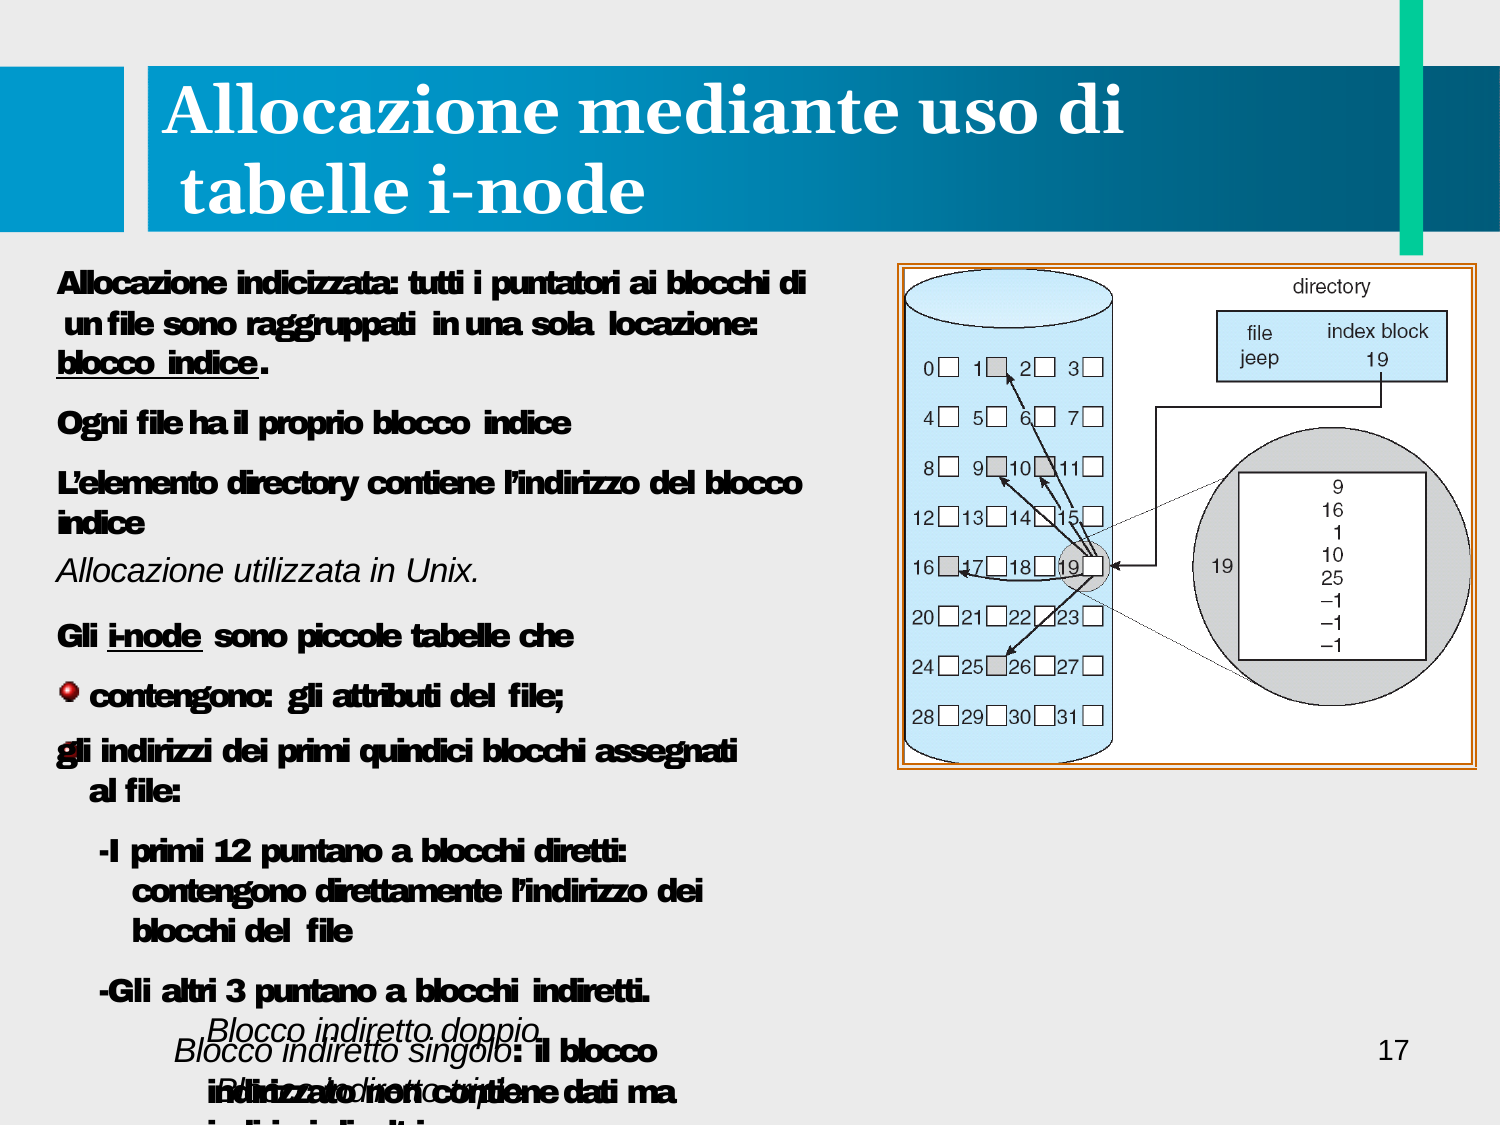

# Allocazione mediante uso di  tabelle i-node

Allocazione indicizzata: tutti i puntatori ai blocchi di  un file sono raggruppati in una sola locazione:
blocco indice.
Ogni file ha il proprio blocco indice
L’elemento directory contiene l’indirizzo del blocco  indice
Allocazione utilizzata in Unix.
Gli i-node sono piccole tabelle che contengono:  gli attributi del file;
gli indirizzi dei primi quindici blocchi assegnati al file:
-I primi 12 puntano a blocchi diretti: contengono direttamente l’indirizzo dei blocchi del file
-Gli altri 3 puntano a blocchi indiretti.
Blocco indiretto singolo: il blocco indirizzato non contiene dati ma indirizzi di altri
blocchi i quali contengono dati

Blocco indiretto doppio  Blocco indiretto triplo
17